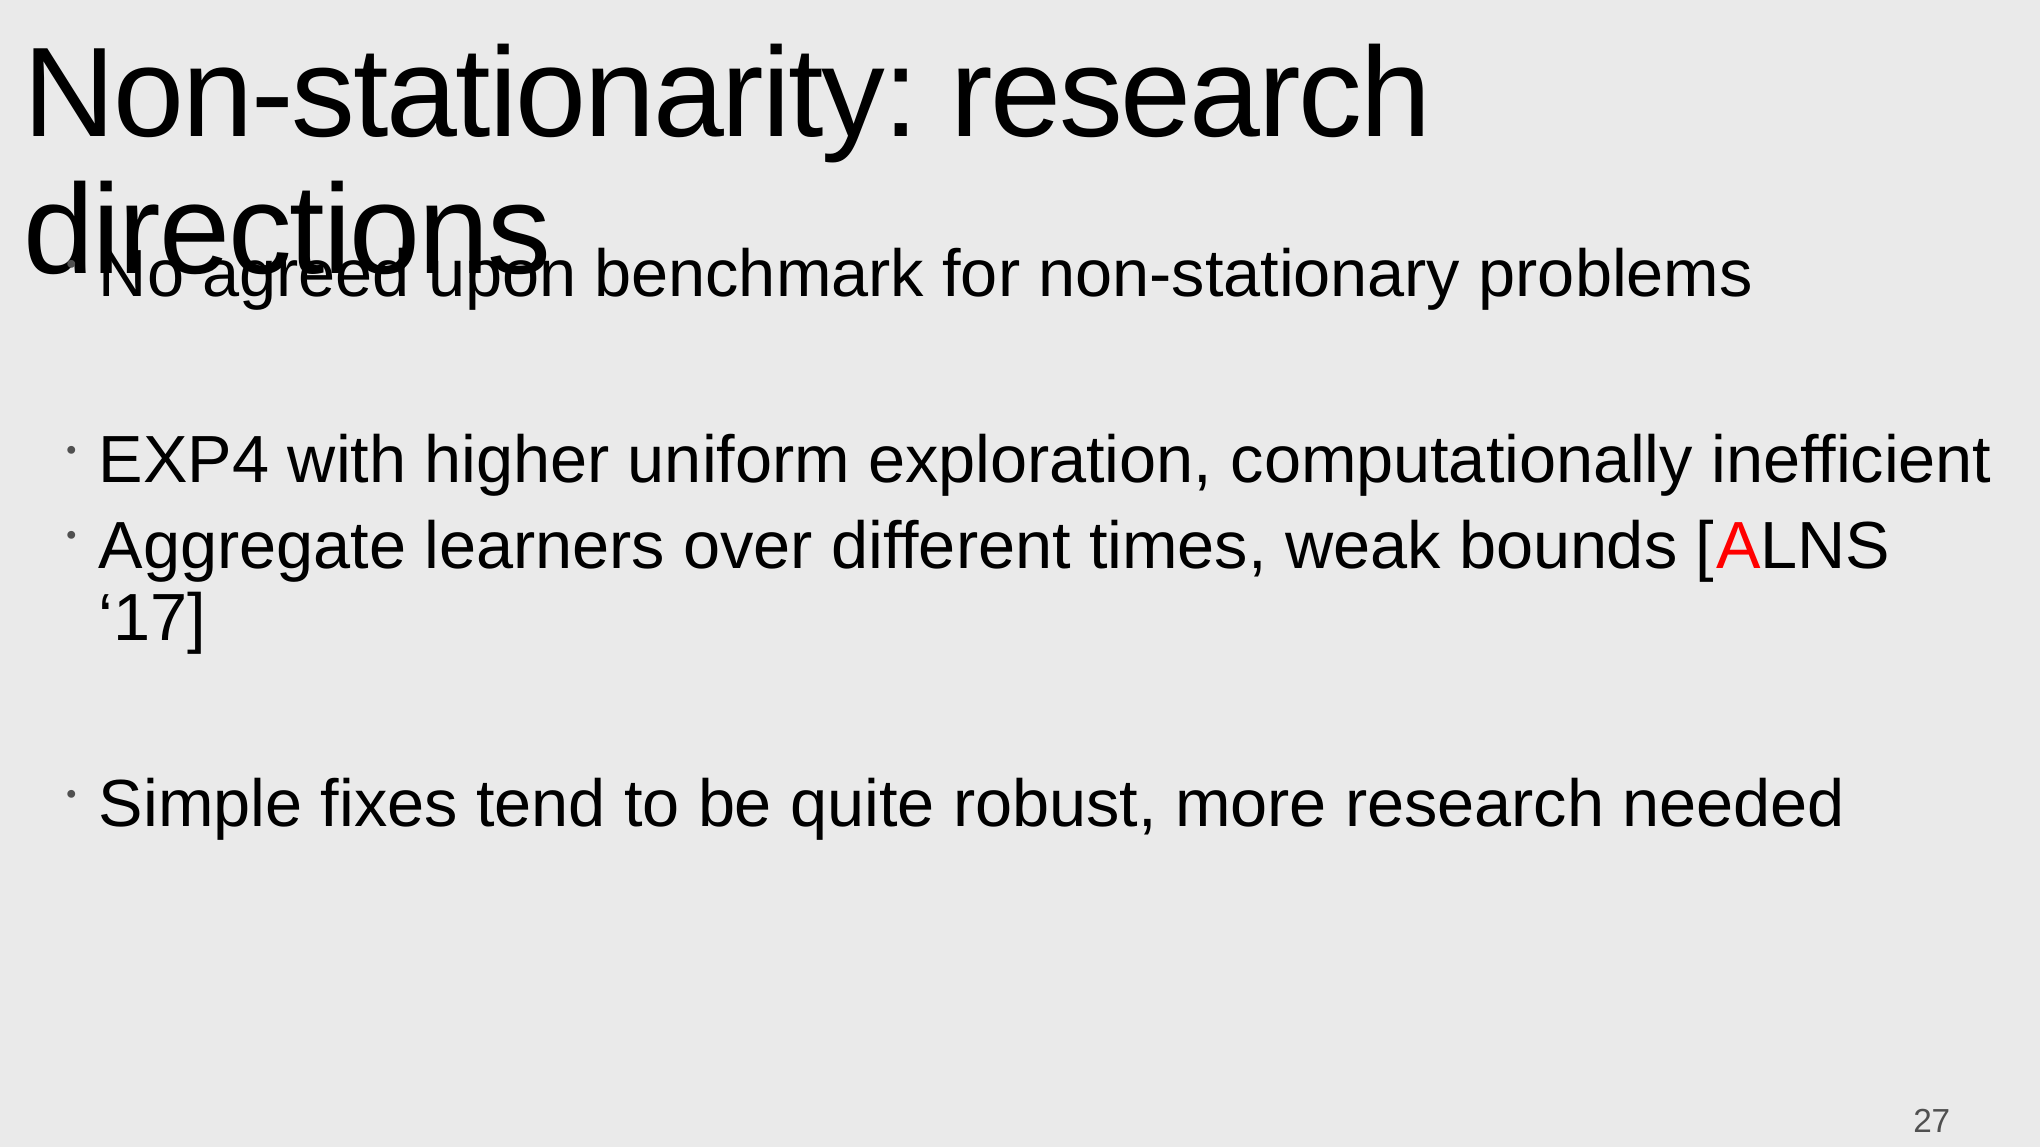

# Non-stationarity: research directions
No agreed upon benchmark for non-stationary problems

EXP4 with higher uniform exploration, computationally inefficient
Aggregate learners over different times, weak bounds [ALNS ‘17]

Simple fixes tend to be quite robust, more research needed